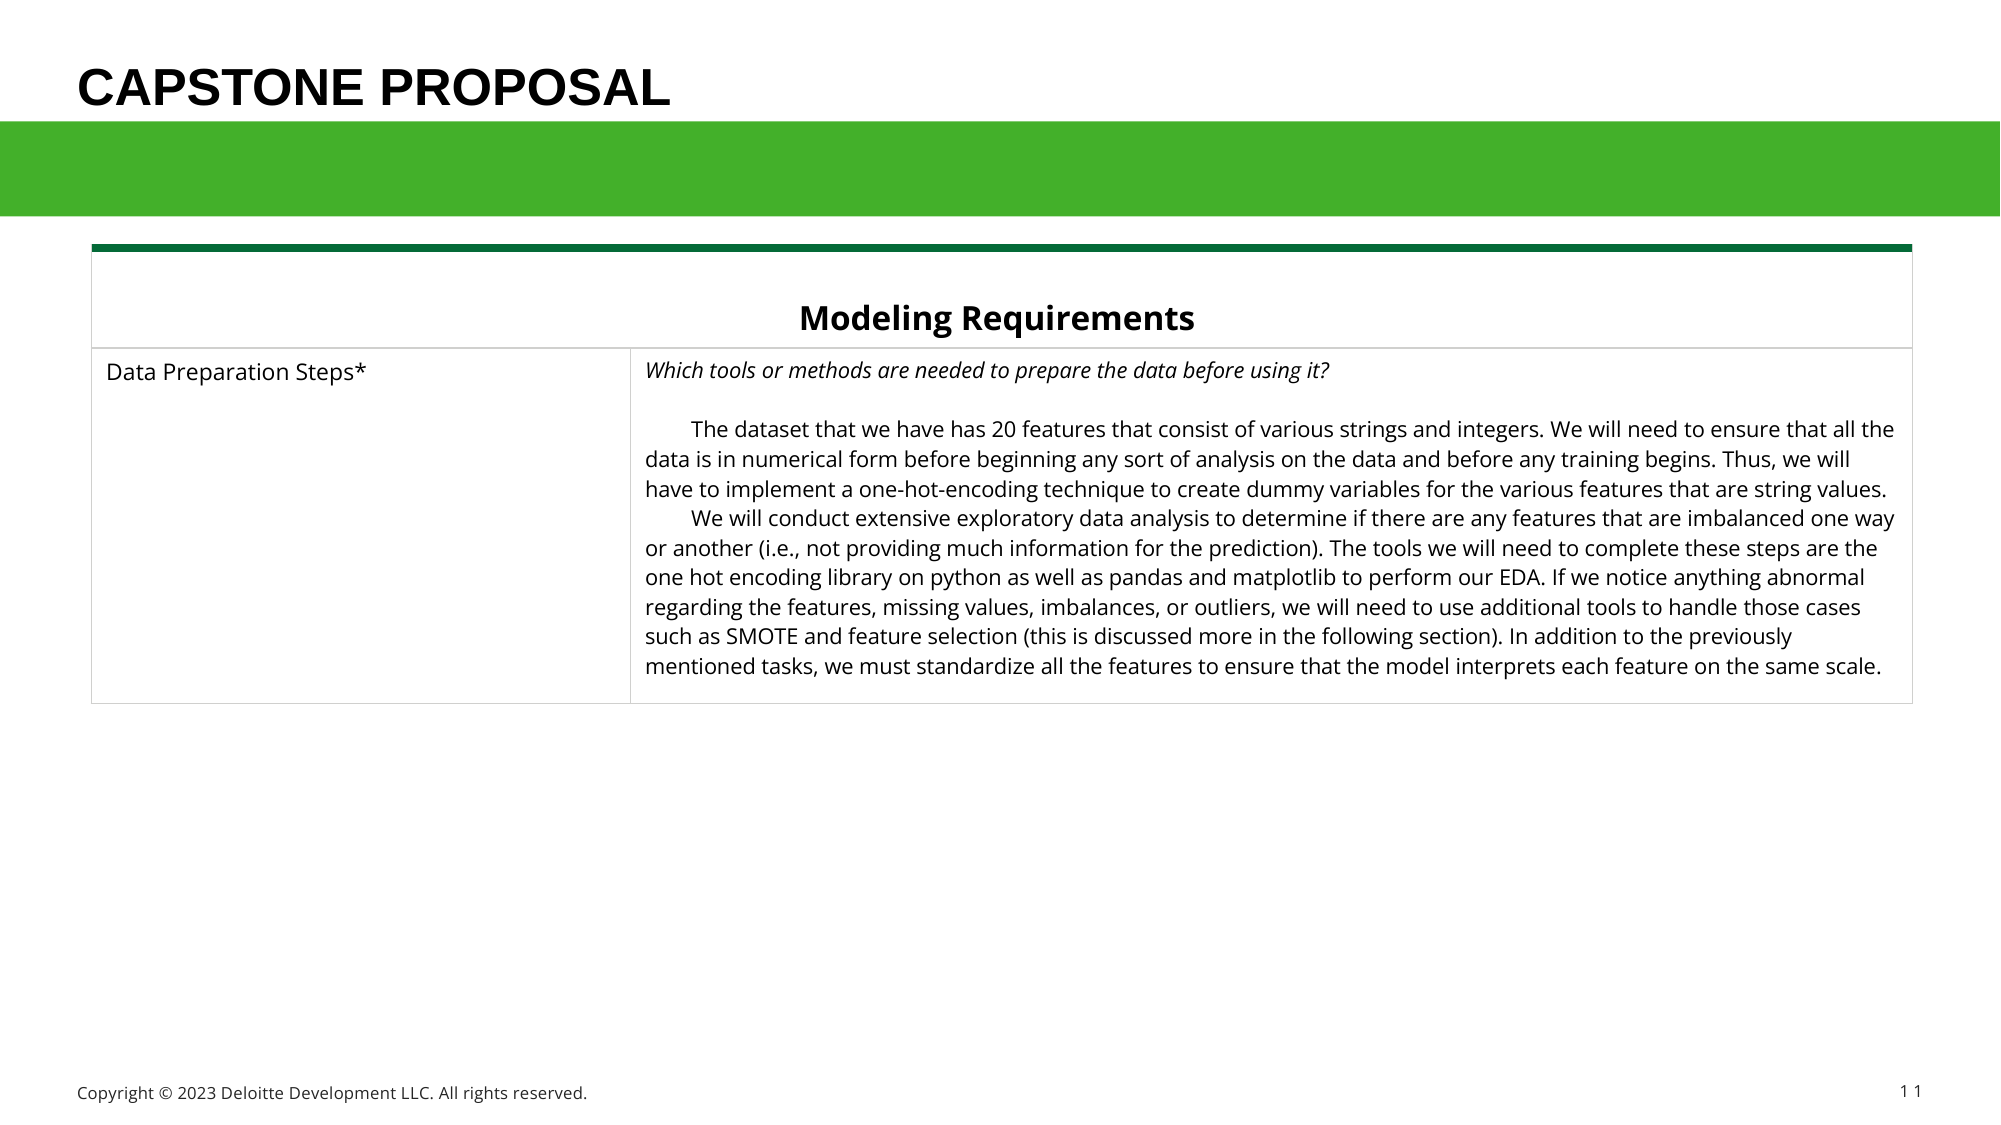

# CAPSTONE PROPOSAL

| Modeling Requirements |  |
| --- | --- |
| Data Preparation Steps\* | ​Which tools or methods are needed to prepare the data before using it?         The dataset that we have has 20 features that consist of various strings and integers. We will need to ensure that all the data is in numerical form before beginning any sort of analysis on the data and before any training begins. Thus, we will have to implement a one-hot-encoding technique to create dummy variables for the various features that are string values.          We will conduct extensive exploratory data analysis to determine if there are any features that are imbalanced one way or another (i.e., not providing much information for the prediction). The tools we will need to complete these steps are the one hot encoding library on python as well as pandas and matplotlib to perform our EDA. If we notice anything abnormal regarding the features, missing values, imbalances, or outliers, we will need to use additional tools to handle those cases such as SMOTE and feature selection (this is discussed more in the following section). In addition to the previously mentioned tasks, we must standardize all the features to ensure that the model interprets each feature on the same scale. |